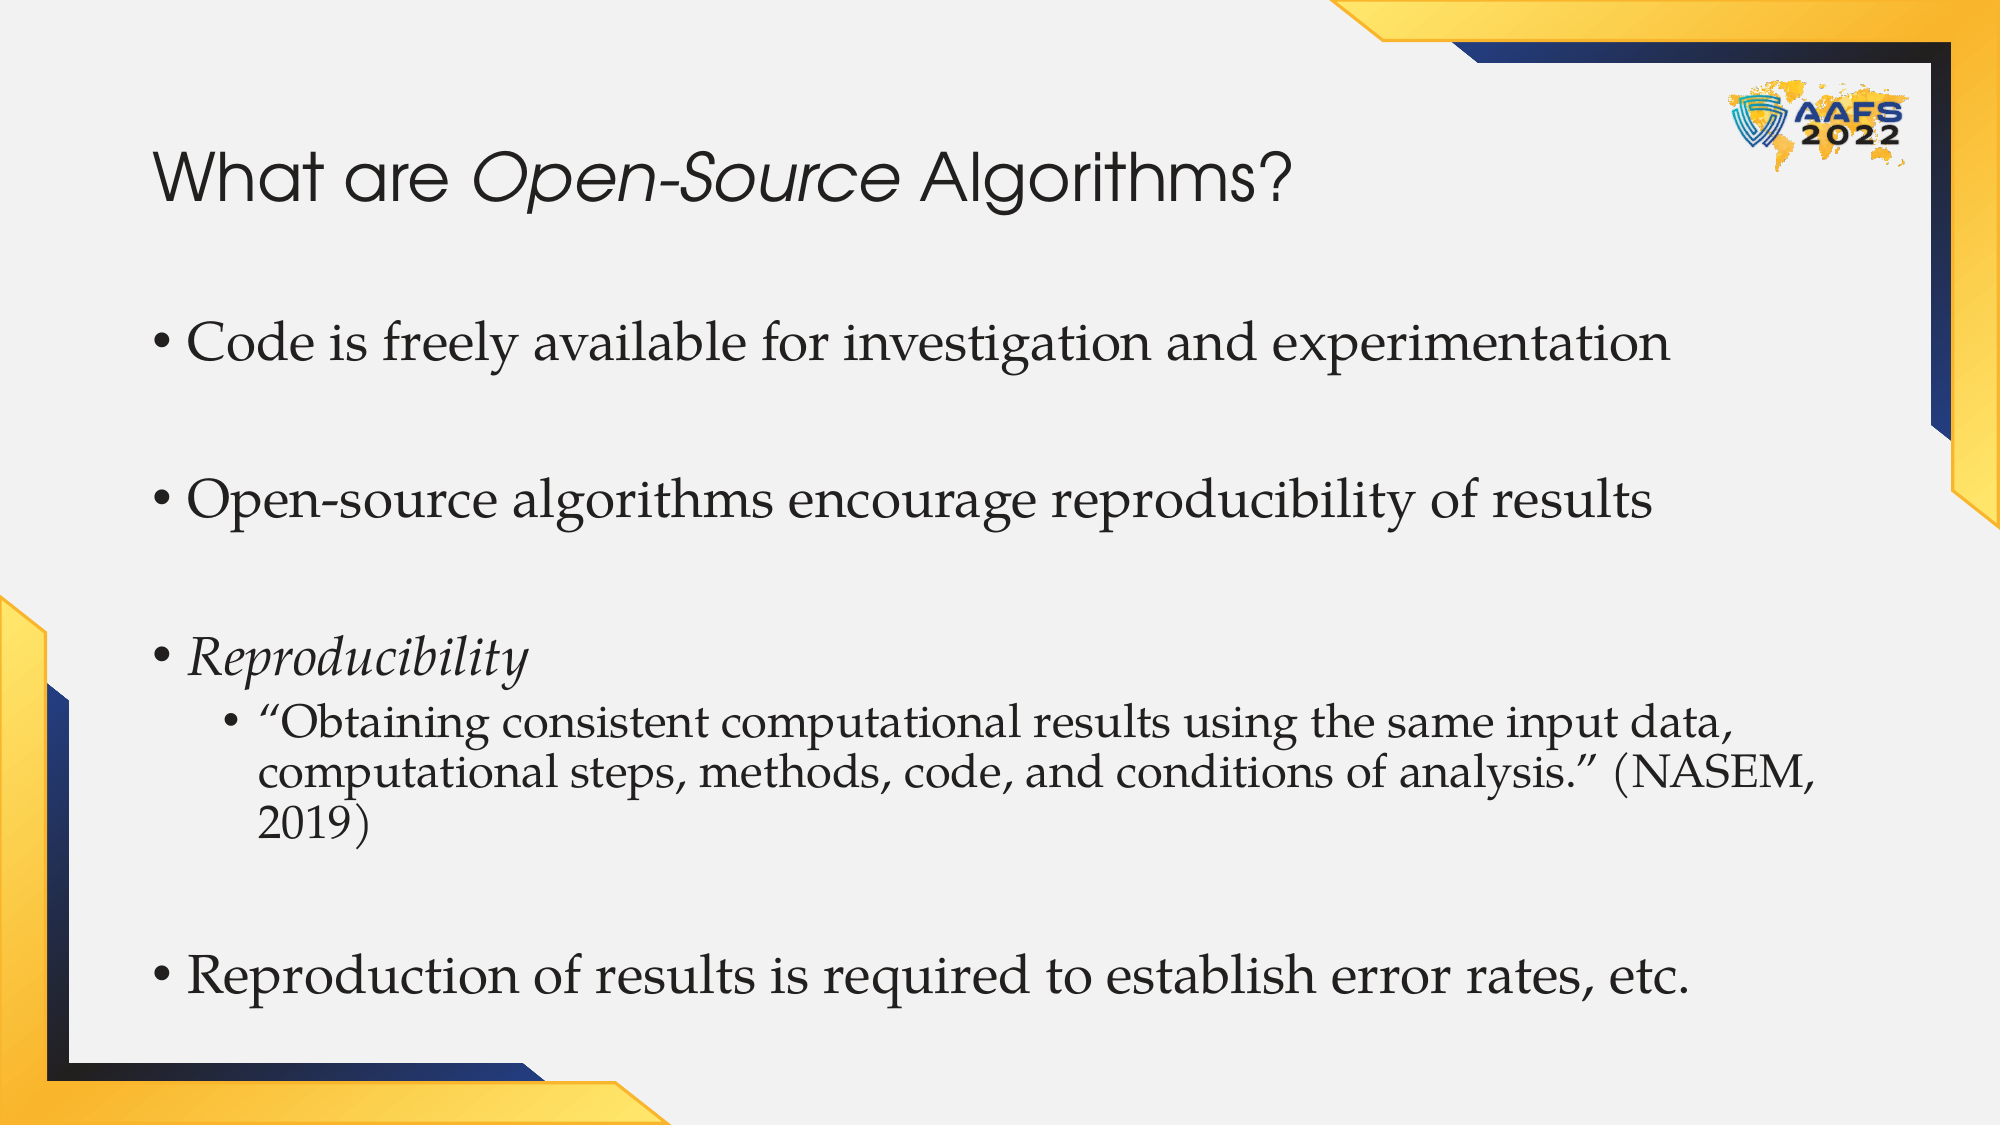

# What are Open-Source Algorithms?
Code is freely available for investigation and experimentation

Open-source algorithms encourage reproducibility of results

Reproducibility
“Obtaining consistent computational results using the same input data, computational steps, methods, code, and conditions of analysis.” (NASEM, 2019)

Reproduction of results is required to establish error rates, etc.